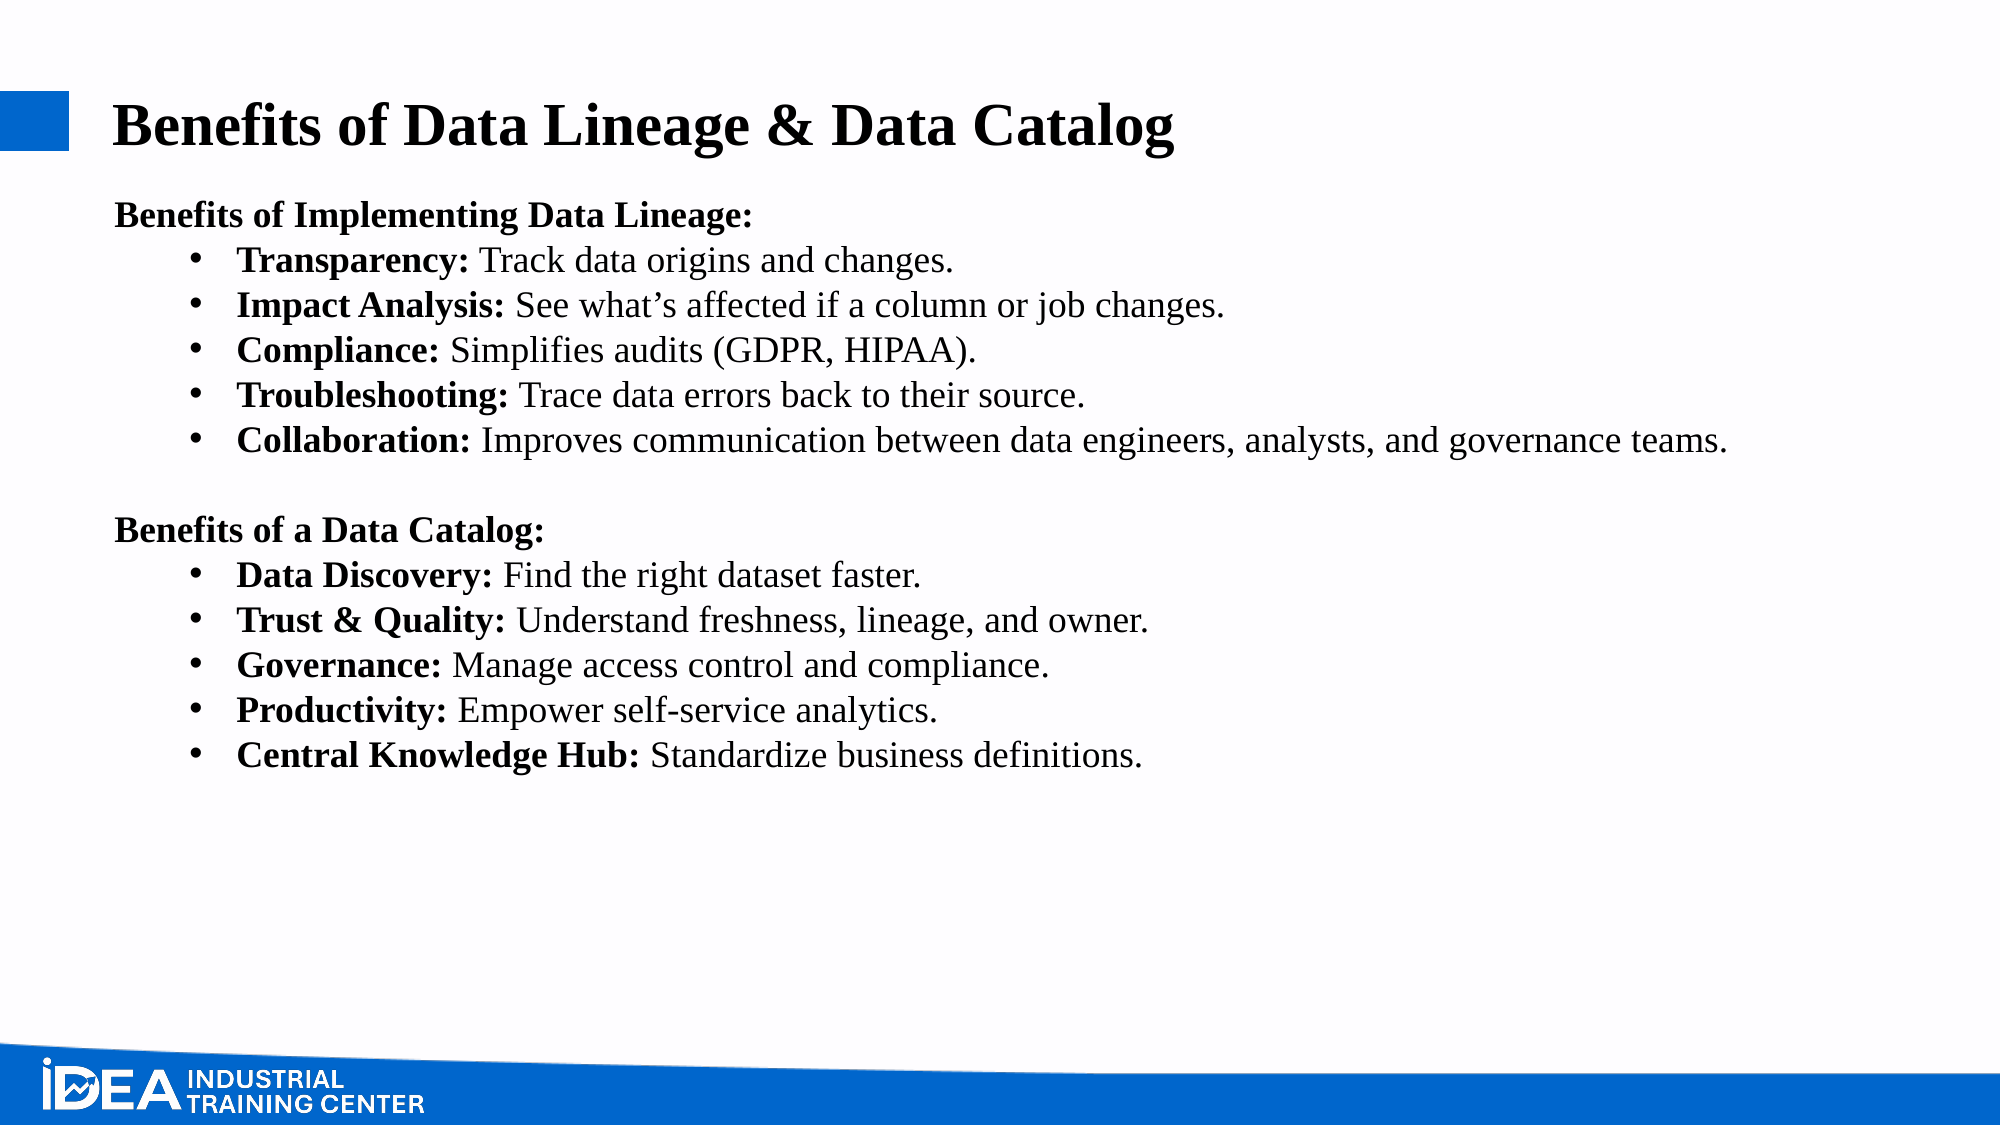

# Benefits of Data Lineage & Data Catalog
Benefits of Implementing Data Lineage:
Transparency: Track data origins and changes.
Impact Analysis: See what’s affected if a column or job changes.
Compliance: Simplifies audits (GDPR, HIPAA).
Troubleshooting: Trace data errors back to their source.
Collaboration: Improves communication between data engineers, analysts, and governance teams.

Benefits of a Data Catalog:
Data Discovery: Find the right dataset faster.
Trust & Quality: Understand freshness, lineage, and owner.
Governance: Manage access control and compliance.
Productivity: Empower self-service analytics.
Central Knowledge Hub: Standardize business definitions.